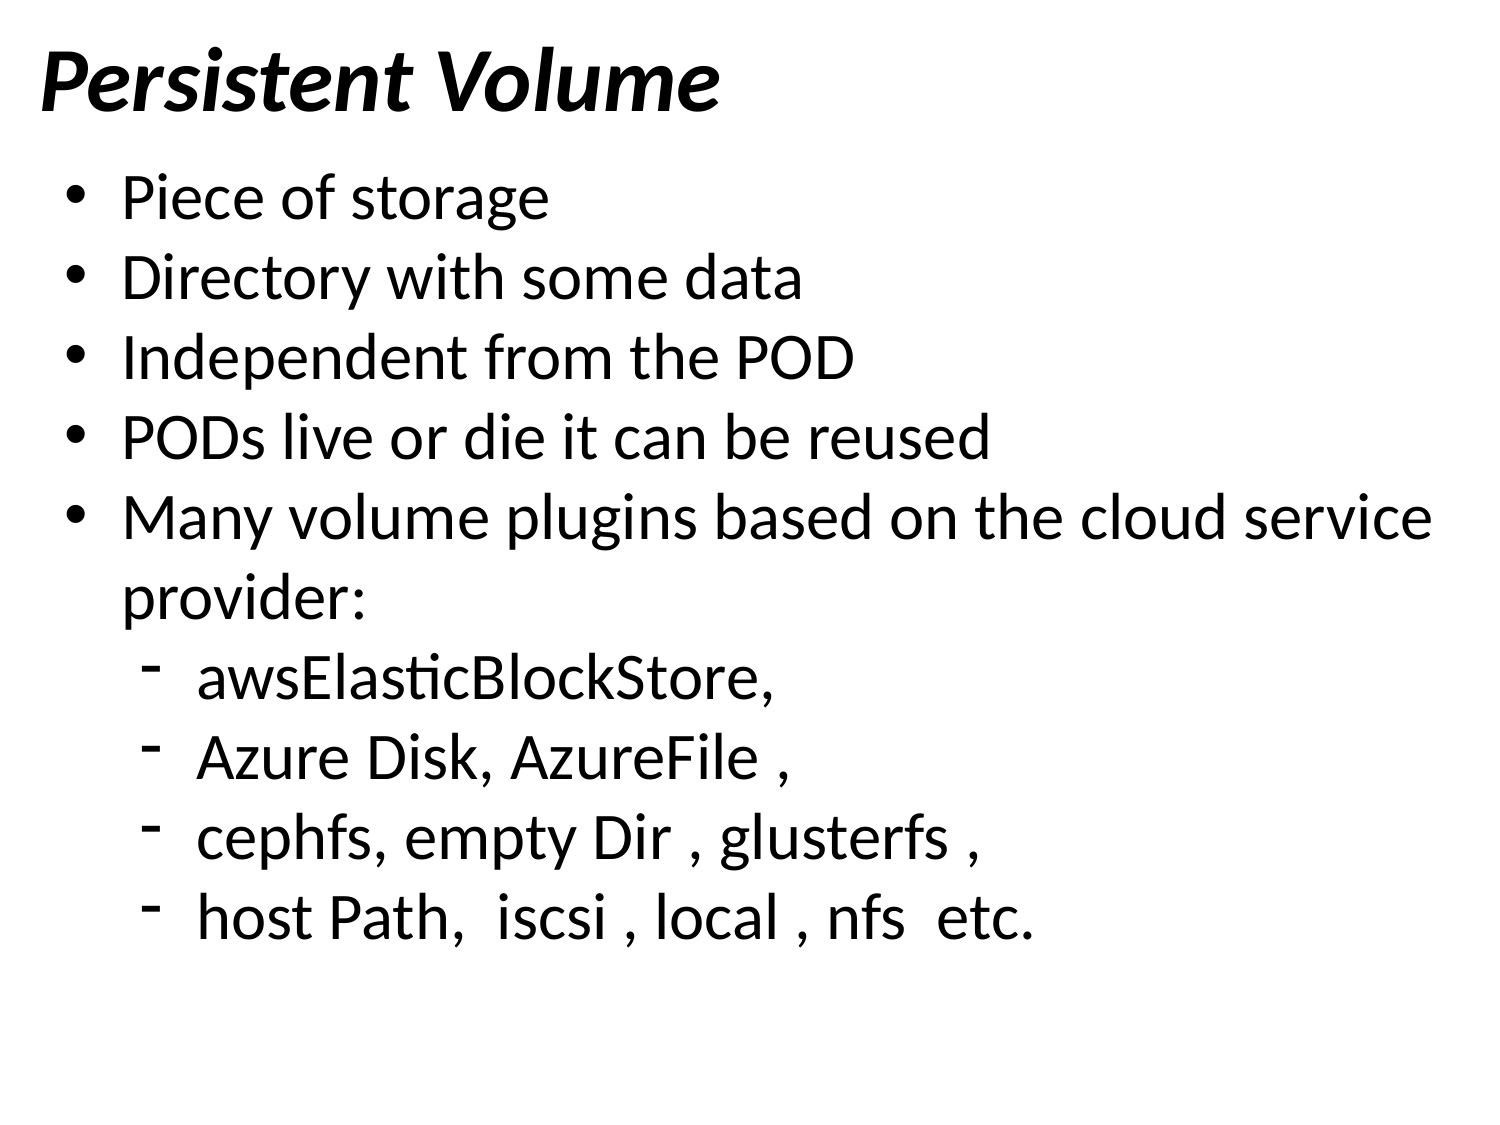

Persistent Volume
Piece of storage
Directory with some data
Independent from the POD
PODs live or die it can be reused
Many volume plugins based on the cloud service provider:
awsElasticBlockStore,
Azure Disk, AzureFile ,
cephfs, empty Dir , glusterfs ,
host Path,  iscsi , local , nfs  etc.